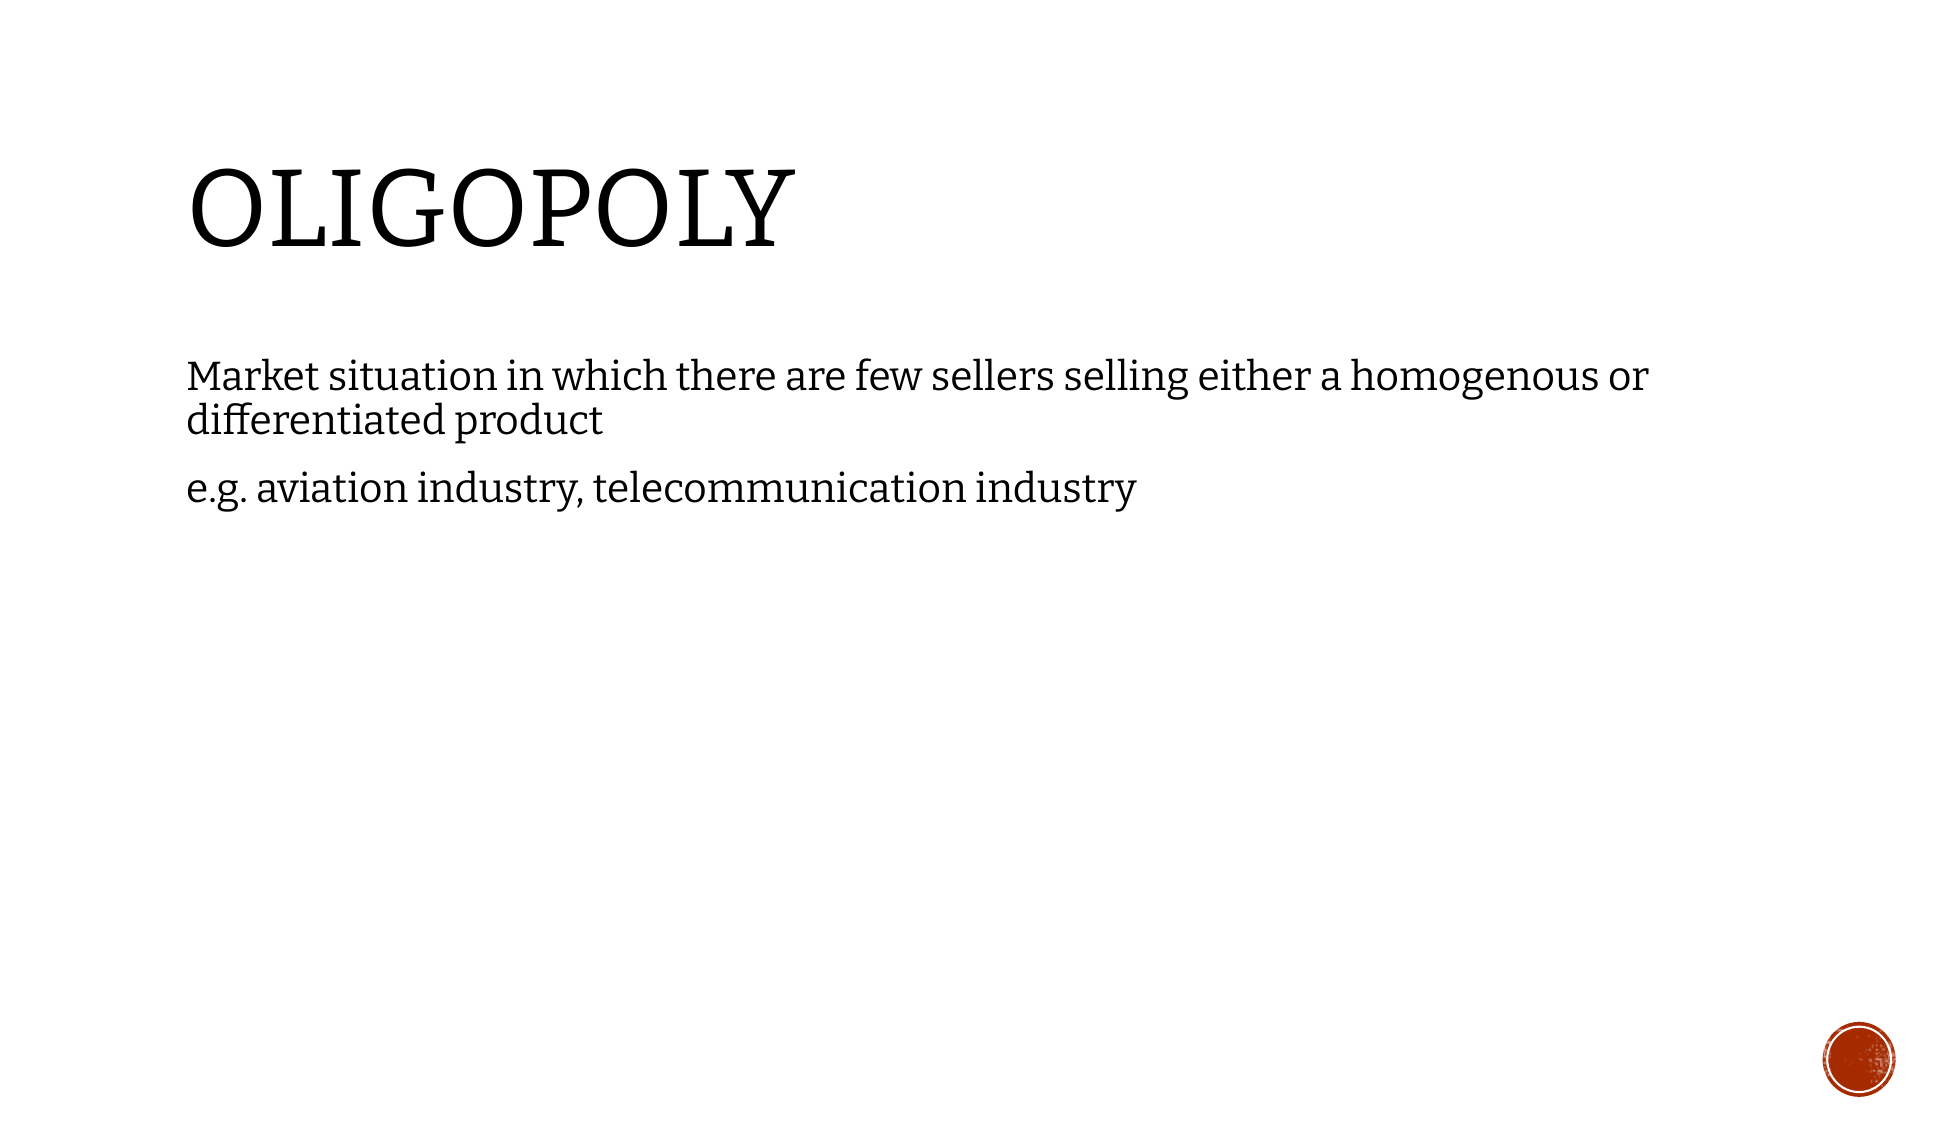

# Oligopoly
Market situation in which there are few sellers selling either a homogenous or differentiated product
e.g. aviation industry, telecommunication industry